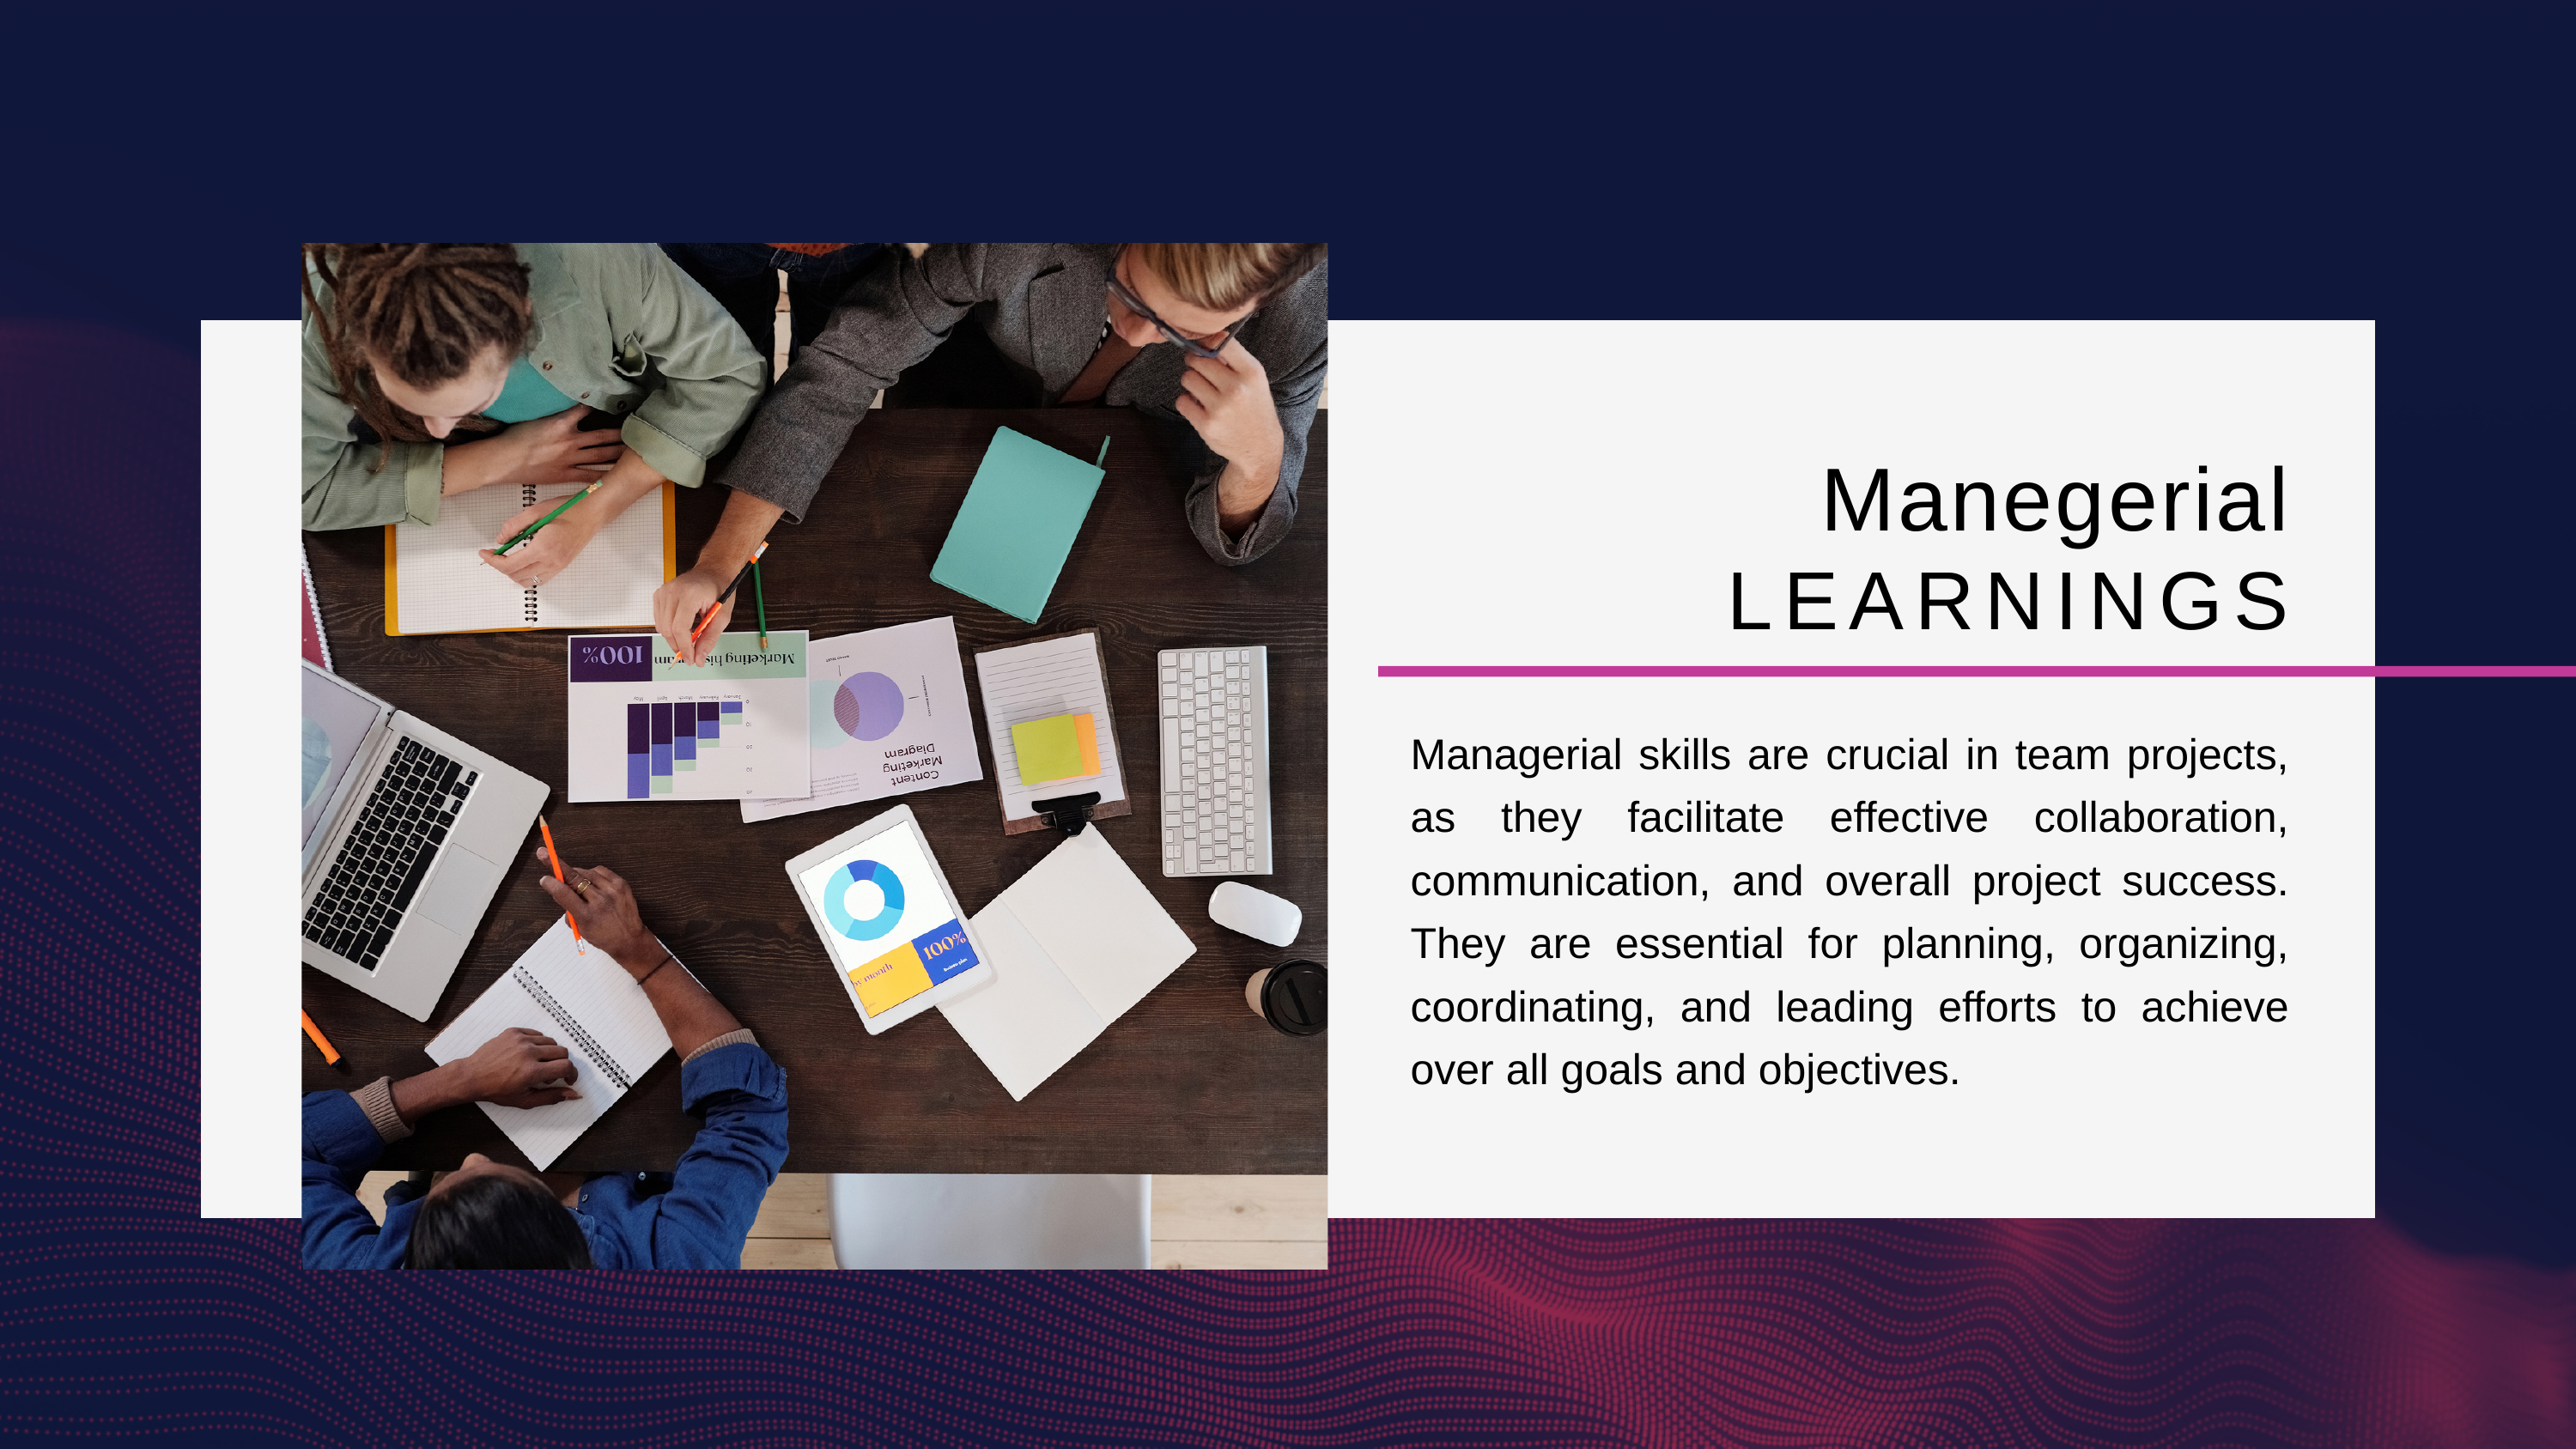

Manegerial
LEARNINGS

Managerial skills are crucial in team projects, as they facilitate effective collaboration, communication, and overall project success. They are essential for planning, organizing, coordinating, and leading efforts to achieve over all goals and objectives.